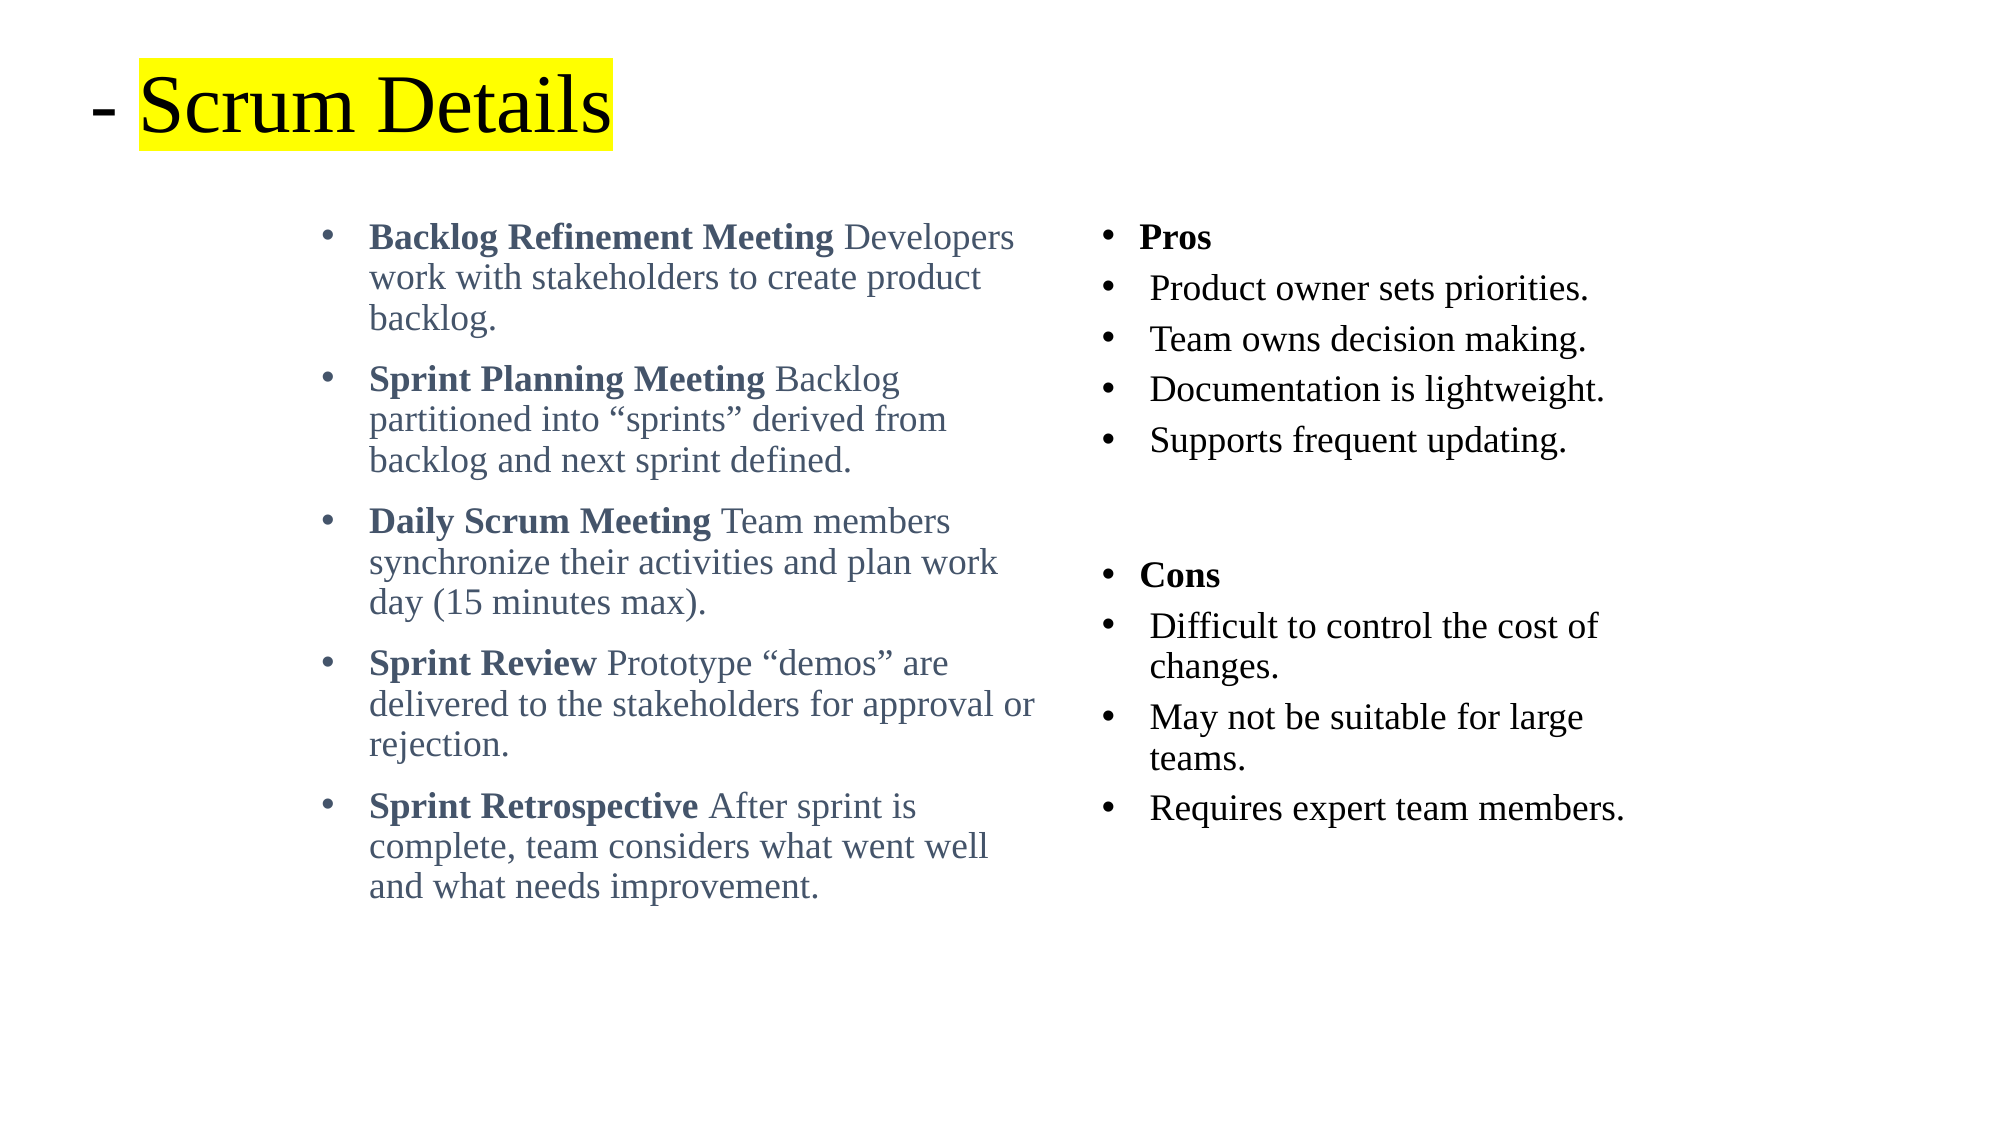

# - Scrum Details
Pros
Product owner sets priorities.
Team owns decision making.
Documentation is lightweight.
Supports frequent updating.
Backlog Refinement Meeting Developers work with stakeholders to create product backlog.
Sprint Planning Meeting Backlog partitioned into “sprints” derived from backlog and next sprint defined.
Daily Scrum Meeting Team members synchronize their activities and plan work day (15 minutes max).
Sprint Review Prototype “demos” are delivered to the stakeholders for approval or rejection.
Sprint Retrospective After sprint is complete, team considers what went well and what needs improvement.
Cons
Difficult to control the cost of changes.
May not be suitable for large teams.
Requires expert team members.
20